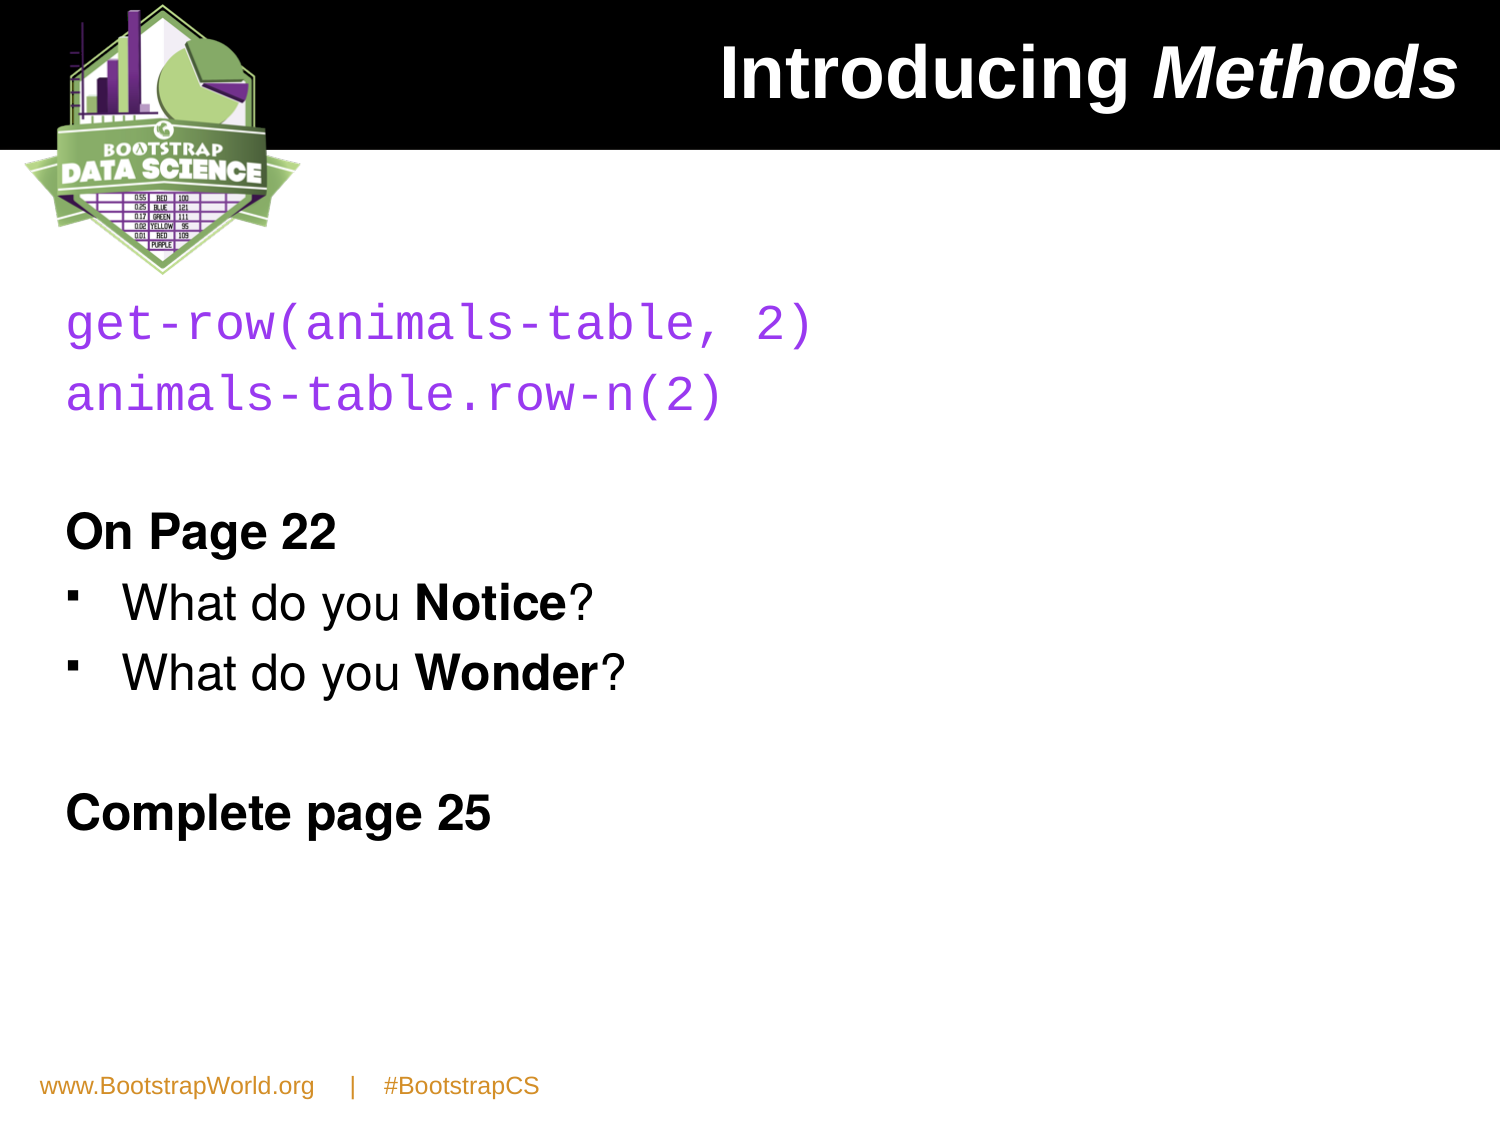

# Introducing Methods
get-row(animals-table, 2)
animals-table.row-n(2)

On Page 22
What do you Notice?
What do you Wonder?

Complete page 25
www.BootstrapWorld.org     |    #BootstrapCS